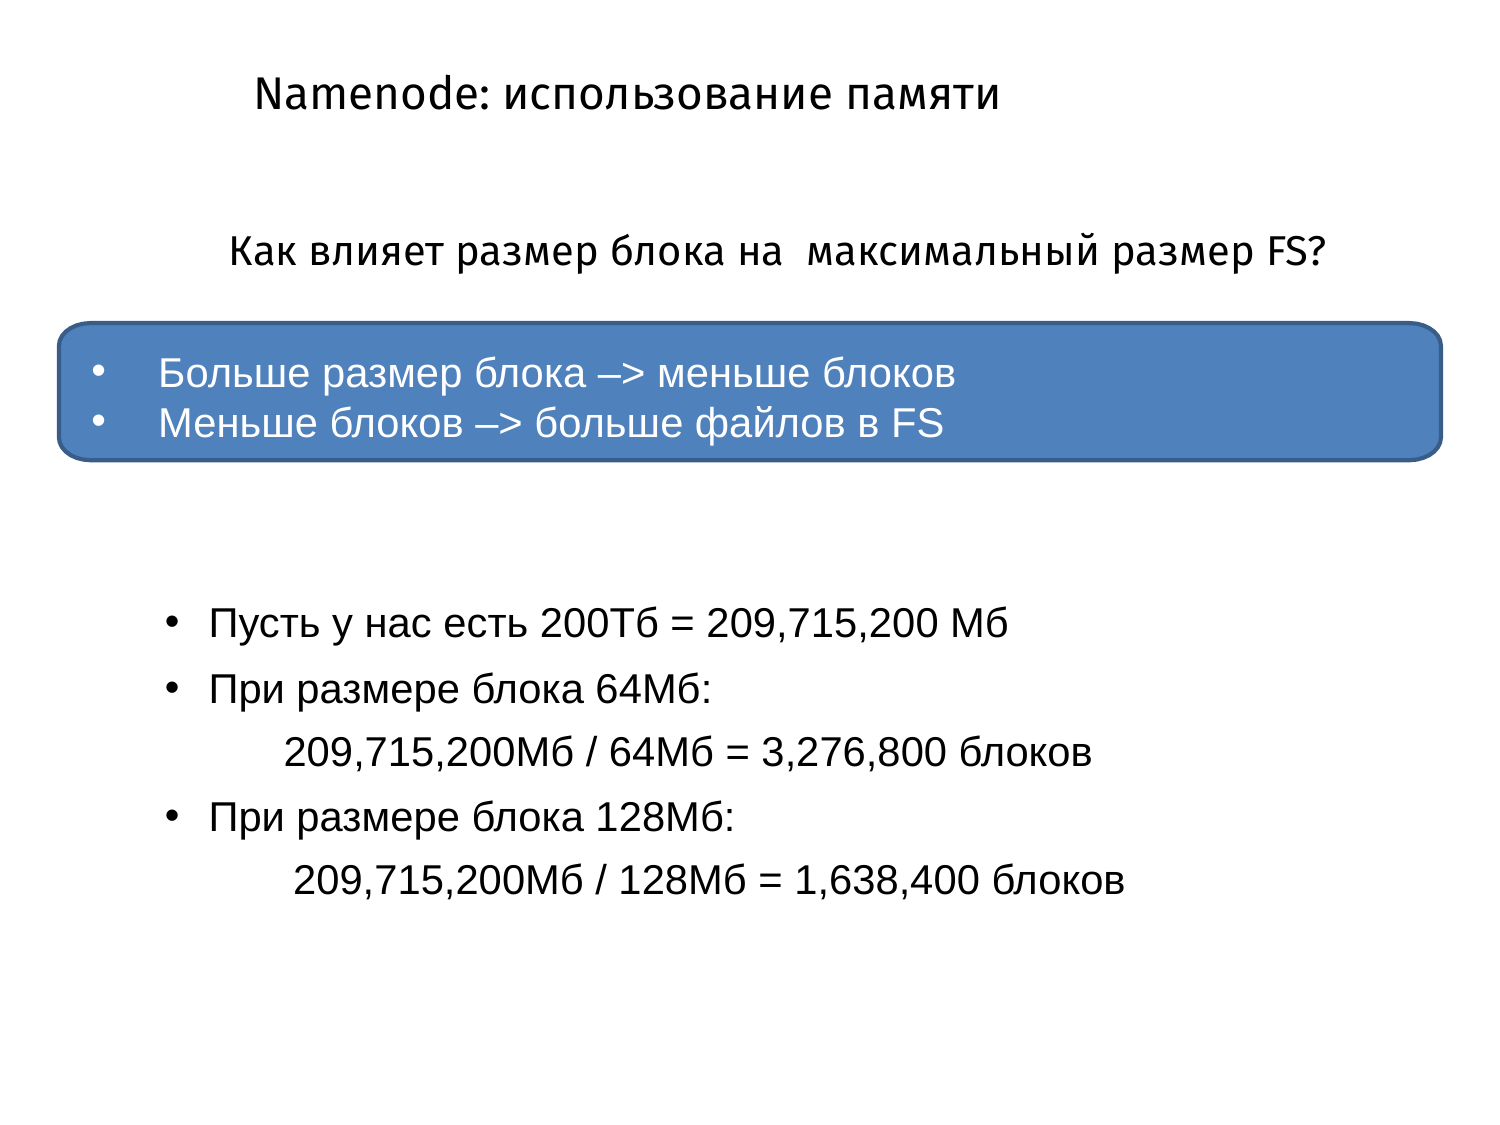

# Namenode: использование памяти
Как влияет размер блока на  максимальный размер FS?

Больше размер блока –> меньше блоков
Меньше блоков –> больше файлов в FS
Пусть у нас есть 200Тб = 209,715,200 Мб
При размере блока 64Мб:
209,715,200Mб / 64Mб = 3,276,800 блоков
При размере блока 128Мб:
209,715,200Mб / 128Mб = 1,638,400 блоков